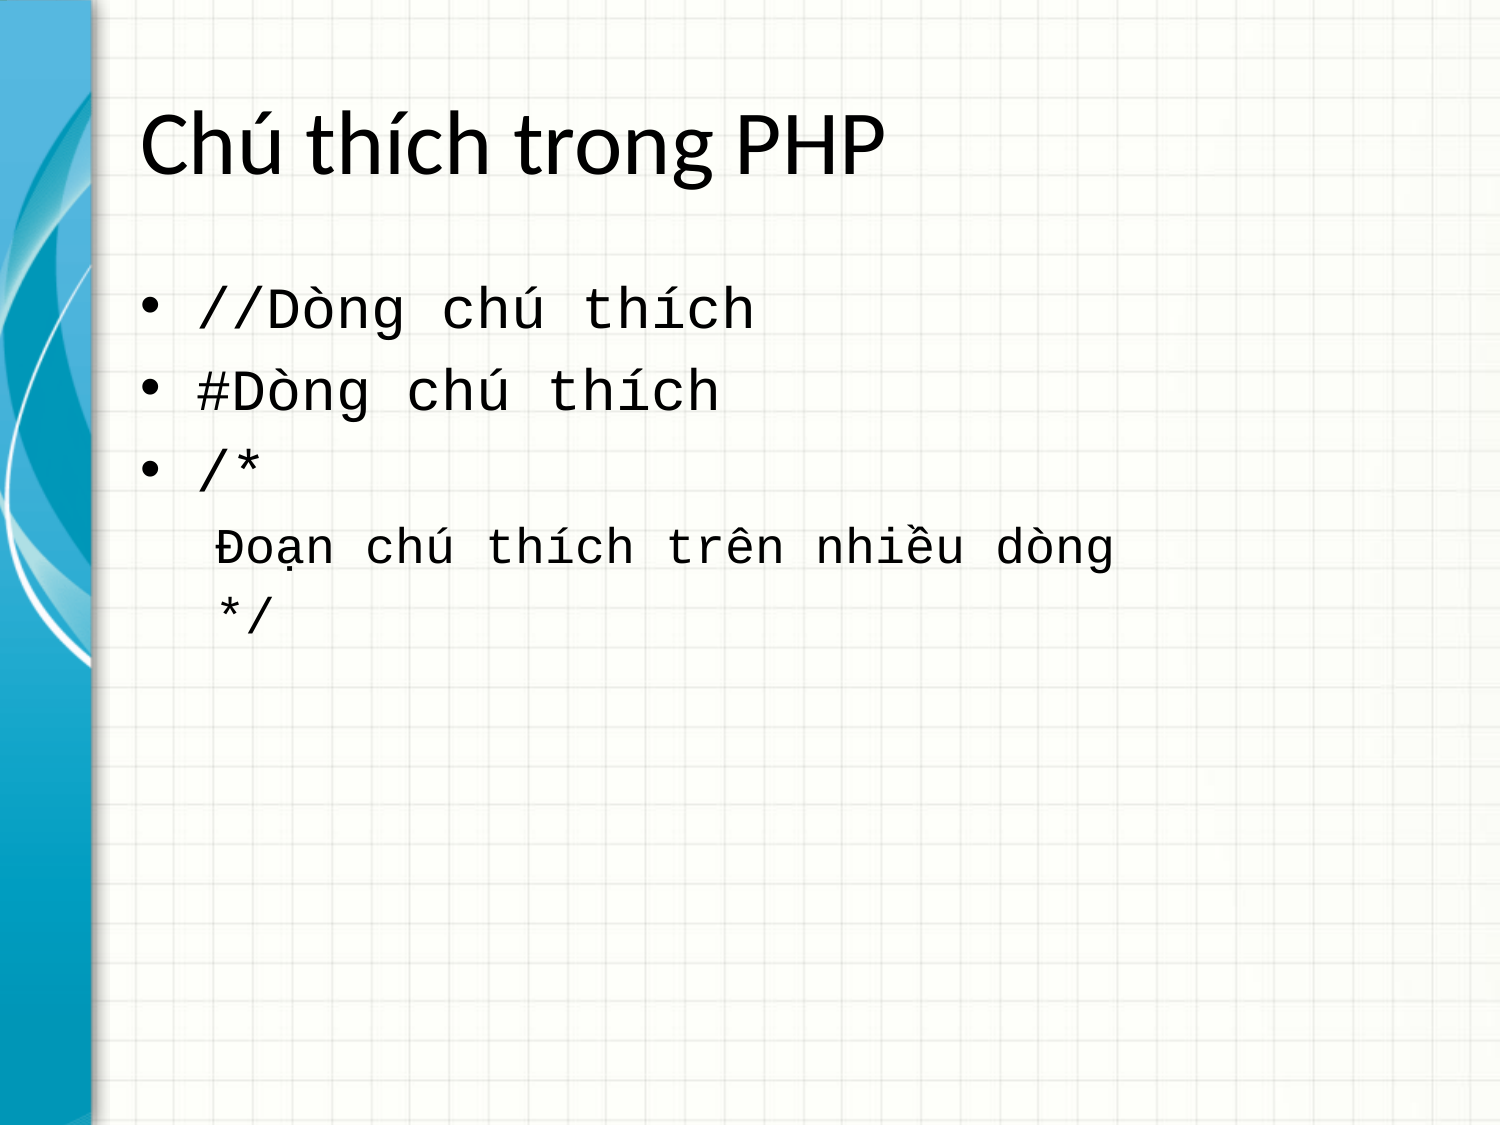

# Chú thích trong PHP
//Dòng chú thích
#Dòng chú thích
/*
Đoạn chú thích trên nhiều dòng
*/